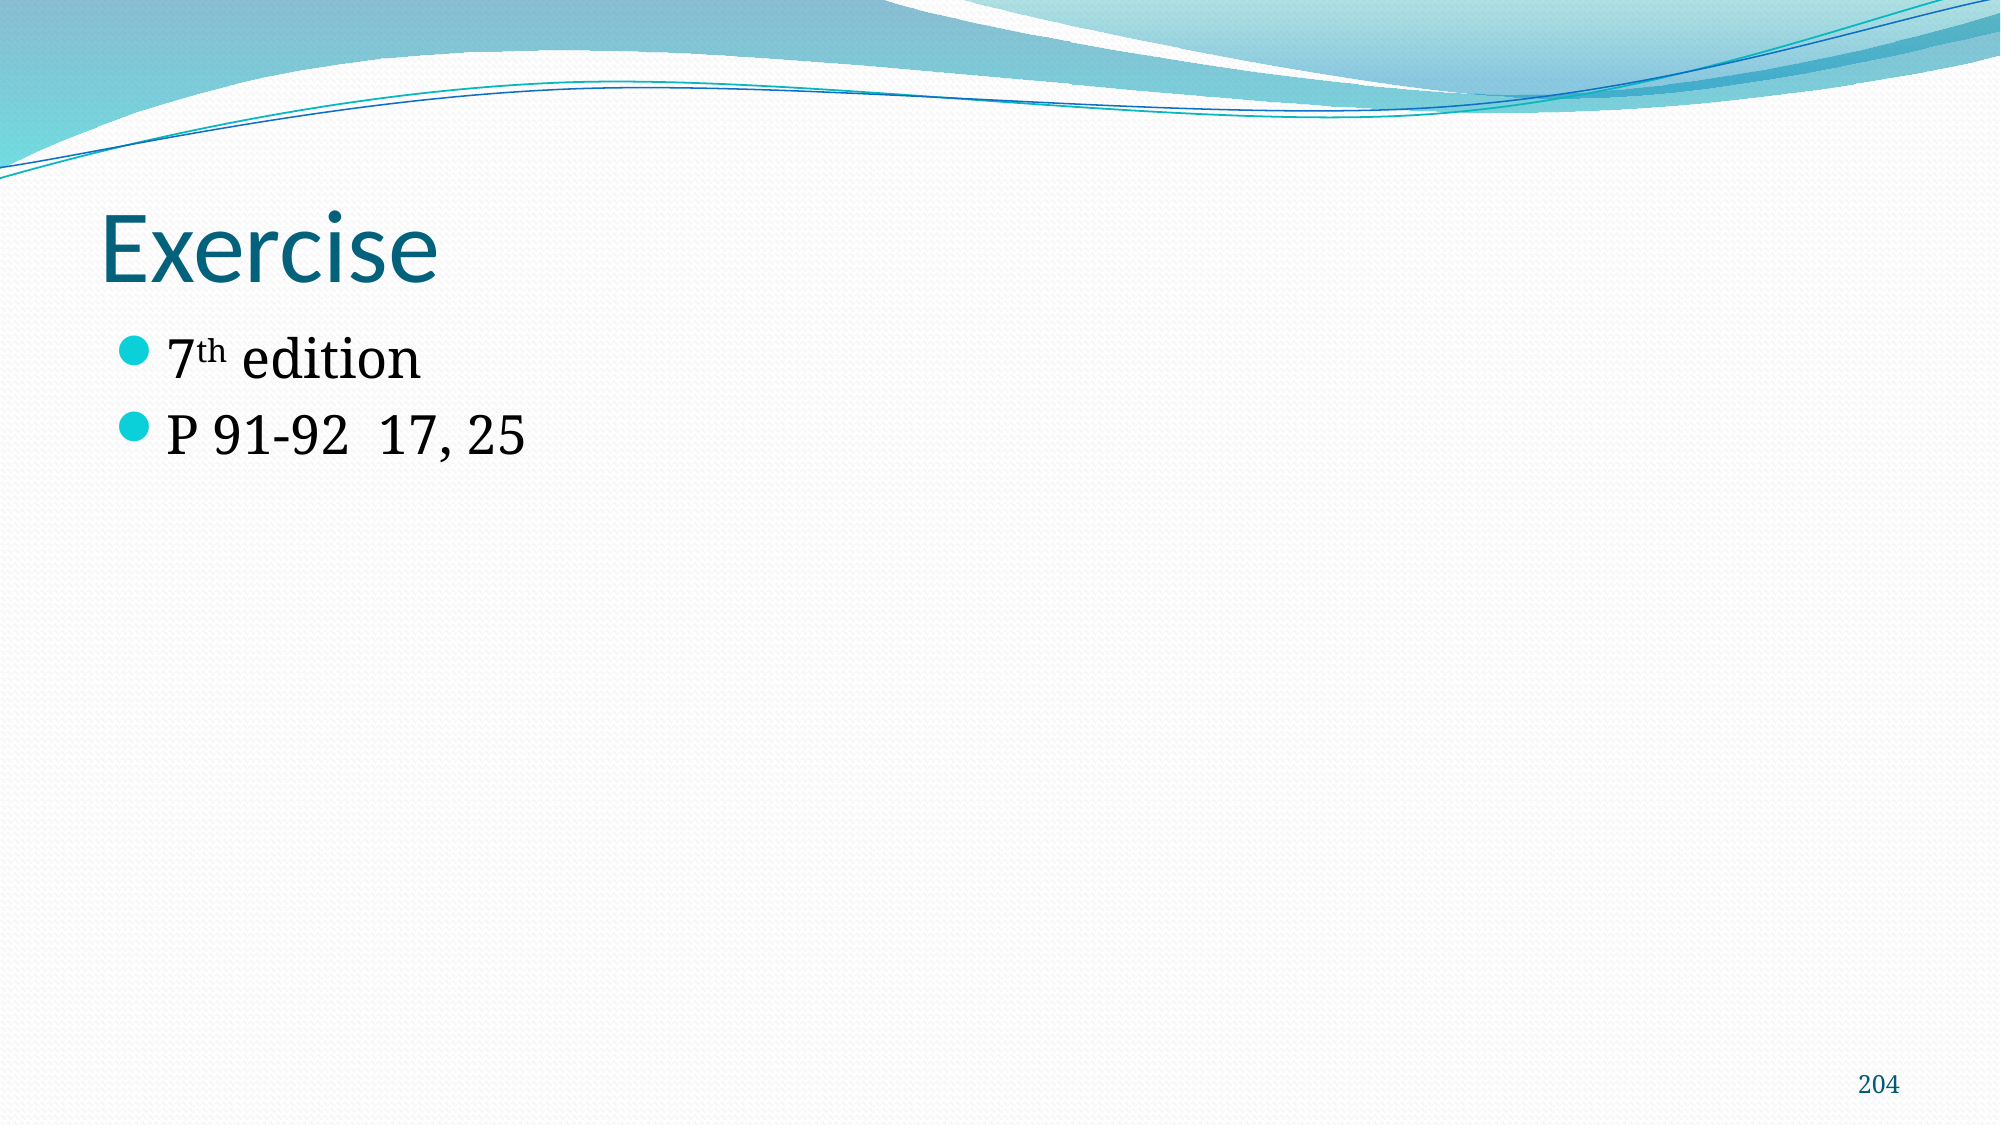

# Exercise
7th edition
P 91-92  17, 25

204